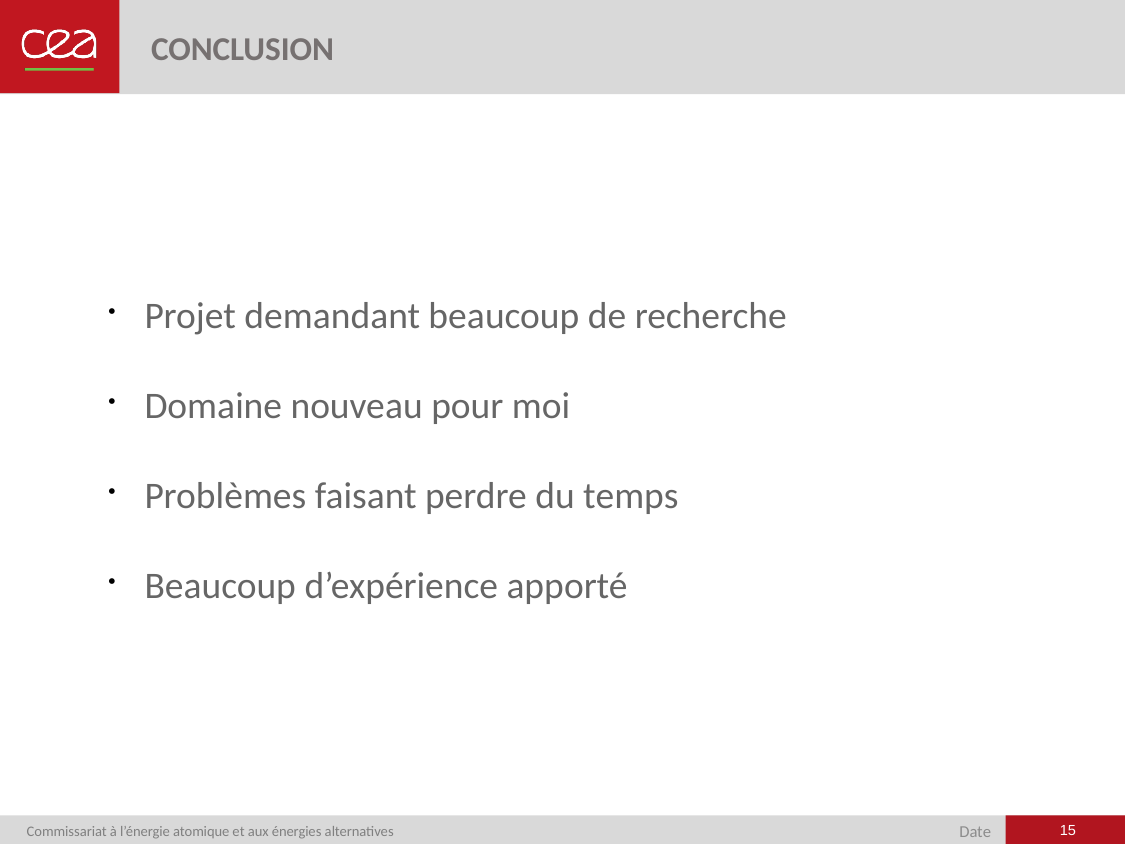

Conclusion
Projet demandant beaucoup de recherche

Domaine nouveau pour moi

Problèmes faisant perdre du temps

Beaucoup d’expérience apporté
15